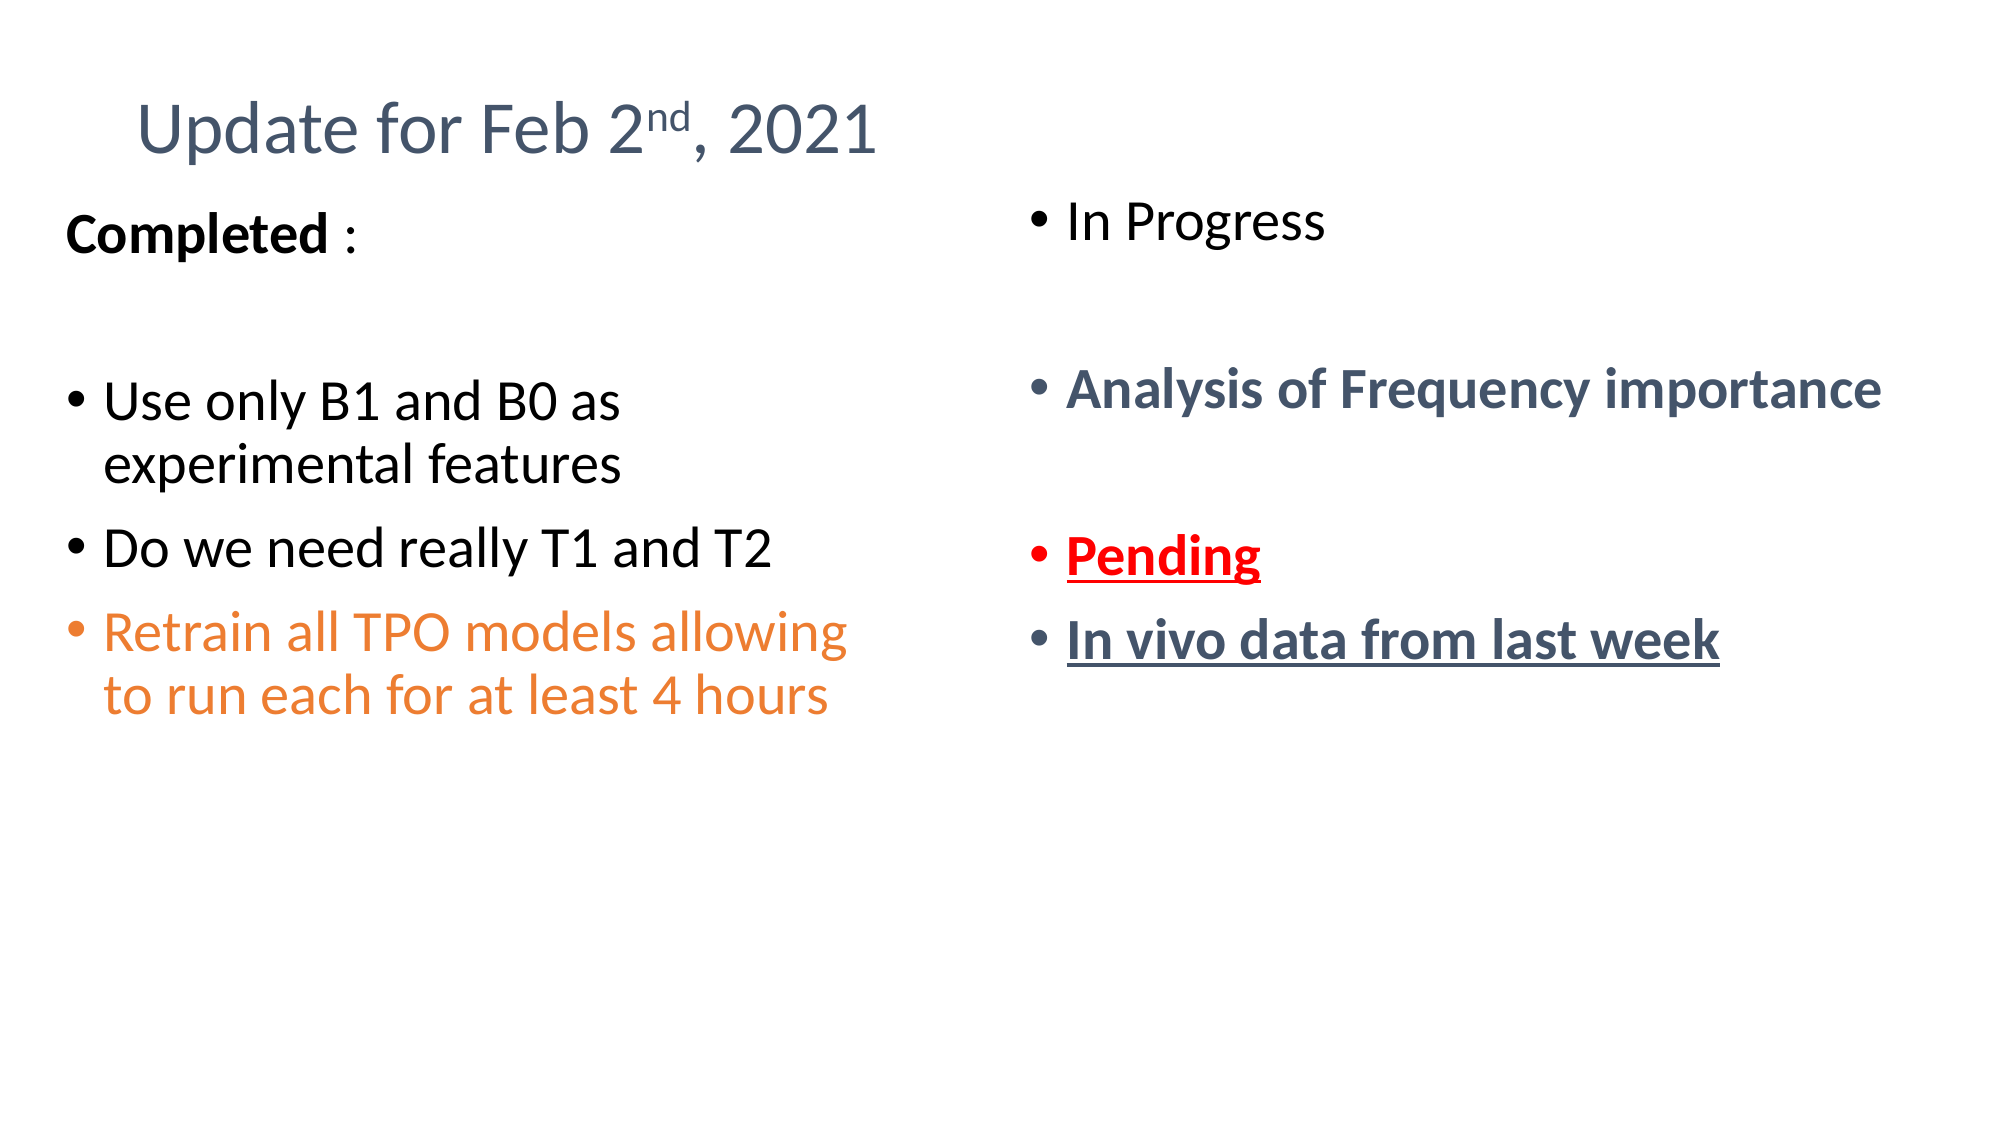

# Update for Feb 2nd, 2021
Completed :

Use only B1 and B0 as experimental features
Do we need really T1 and T2
Retrain all TPO models allowing to run each for at least 4 hours

In Progress

Analysis of Frequency importance

Pending
In vivo data from last week